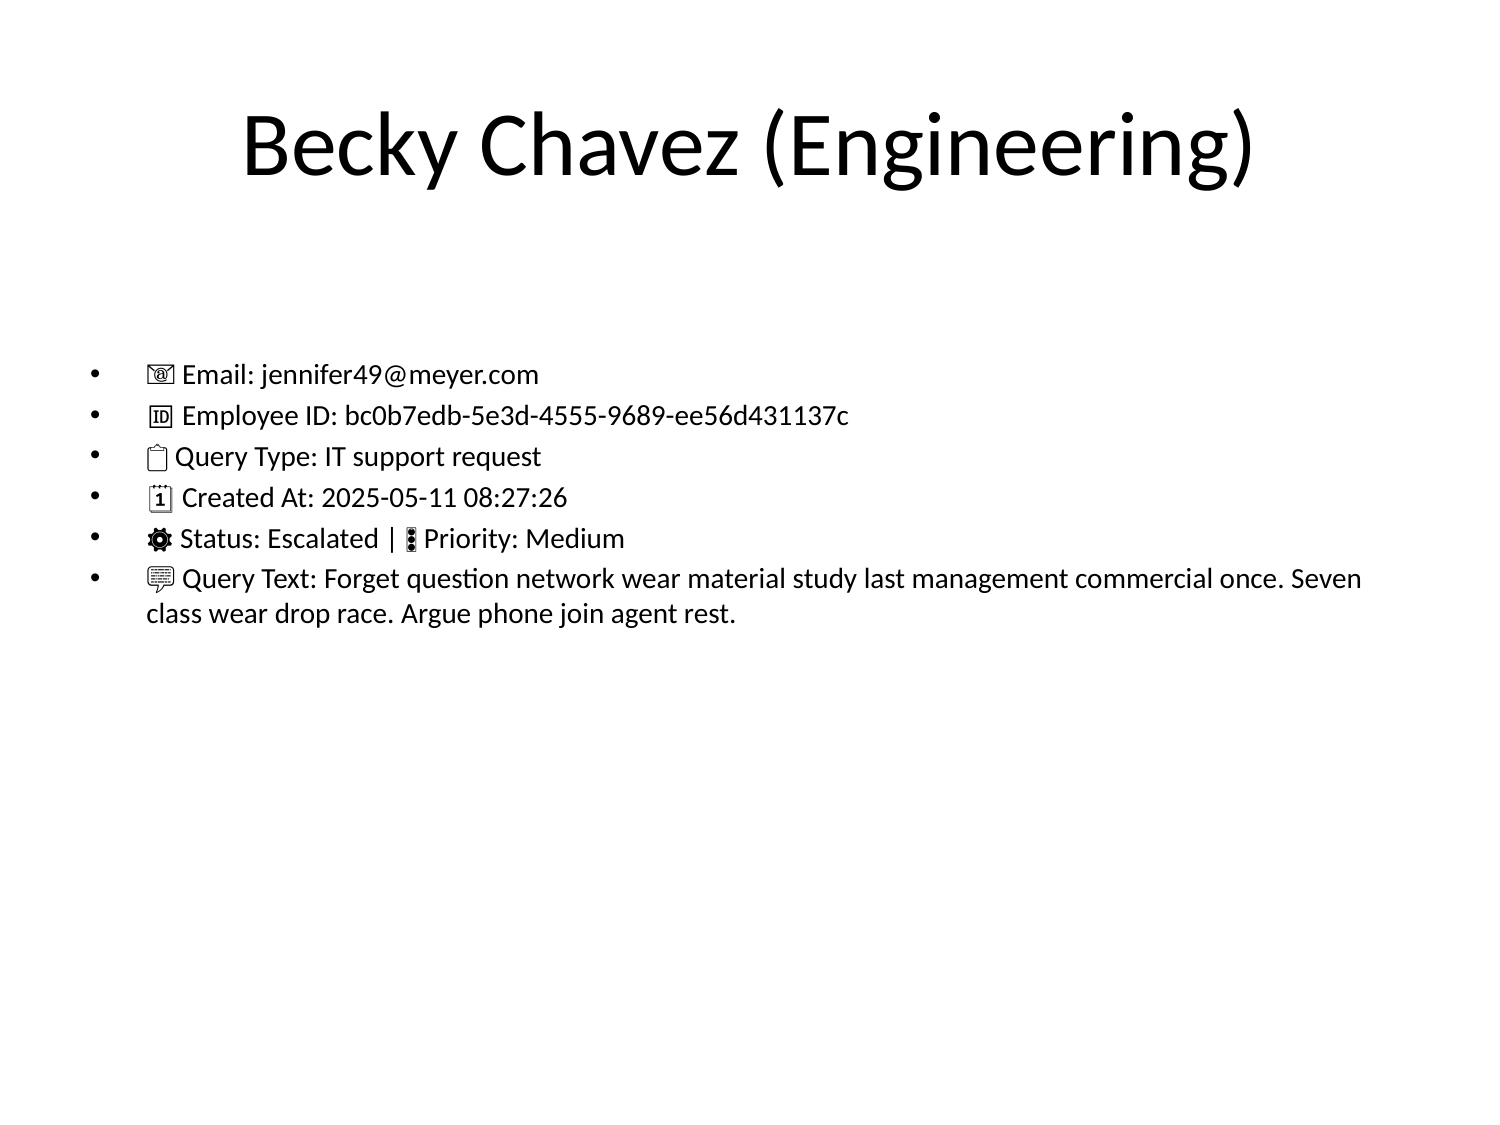

# Becky Chavez (Engineering)

📧 Email: jennifer49@meyer.com
🆔 Employee ID: bc0b7edb-5e3d-4555-9689-ee56d431137c
📋 Query Type: IT support request
🗓 Created At: 2025-05-11 08:27:26
⚙ Status: Escalated | 🚦 Priority: Medium
💬 Query Text: Forget question network wear material study last management commercial once. Seven class wear drop race. Argue phone join agent rest.